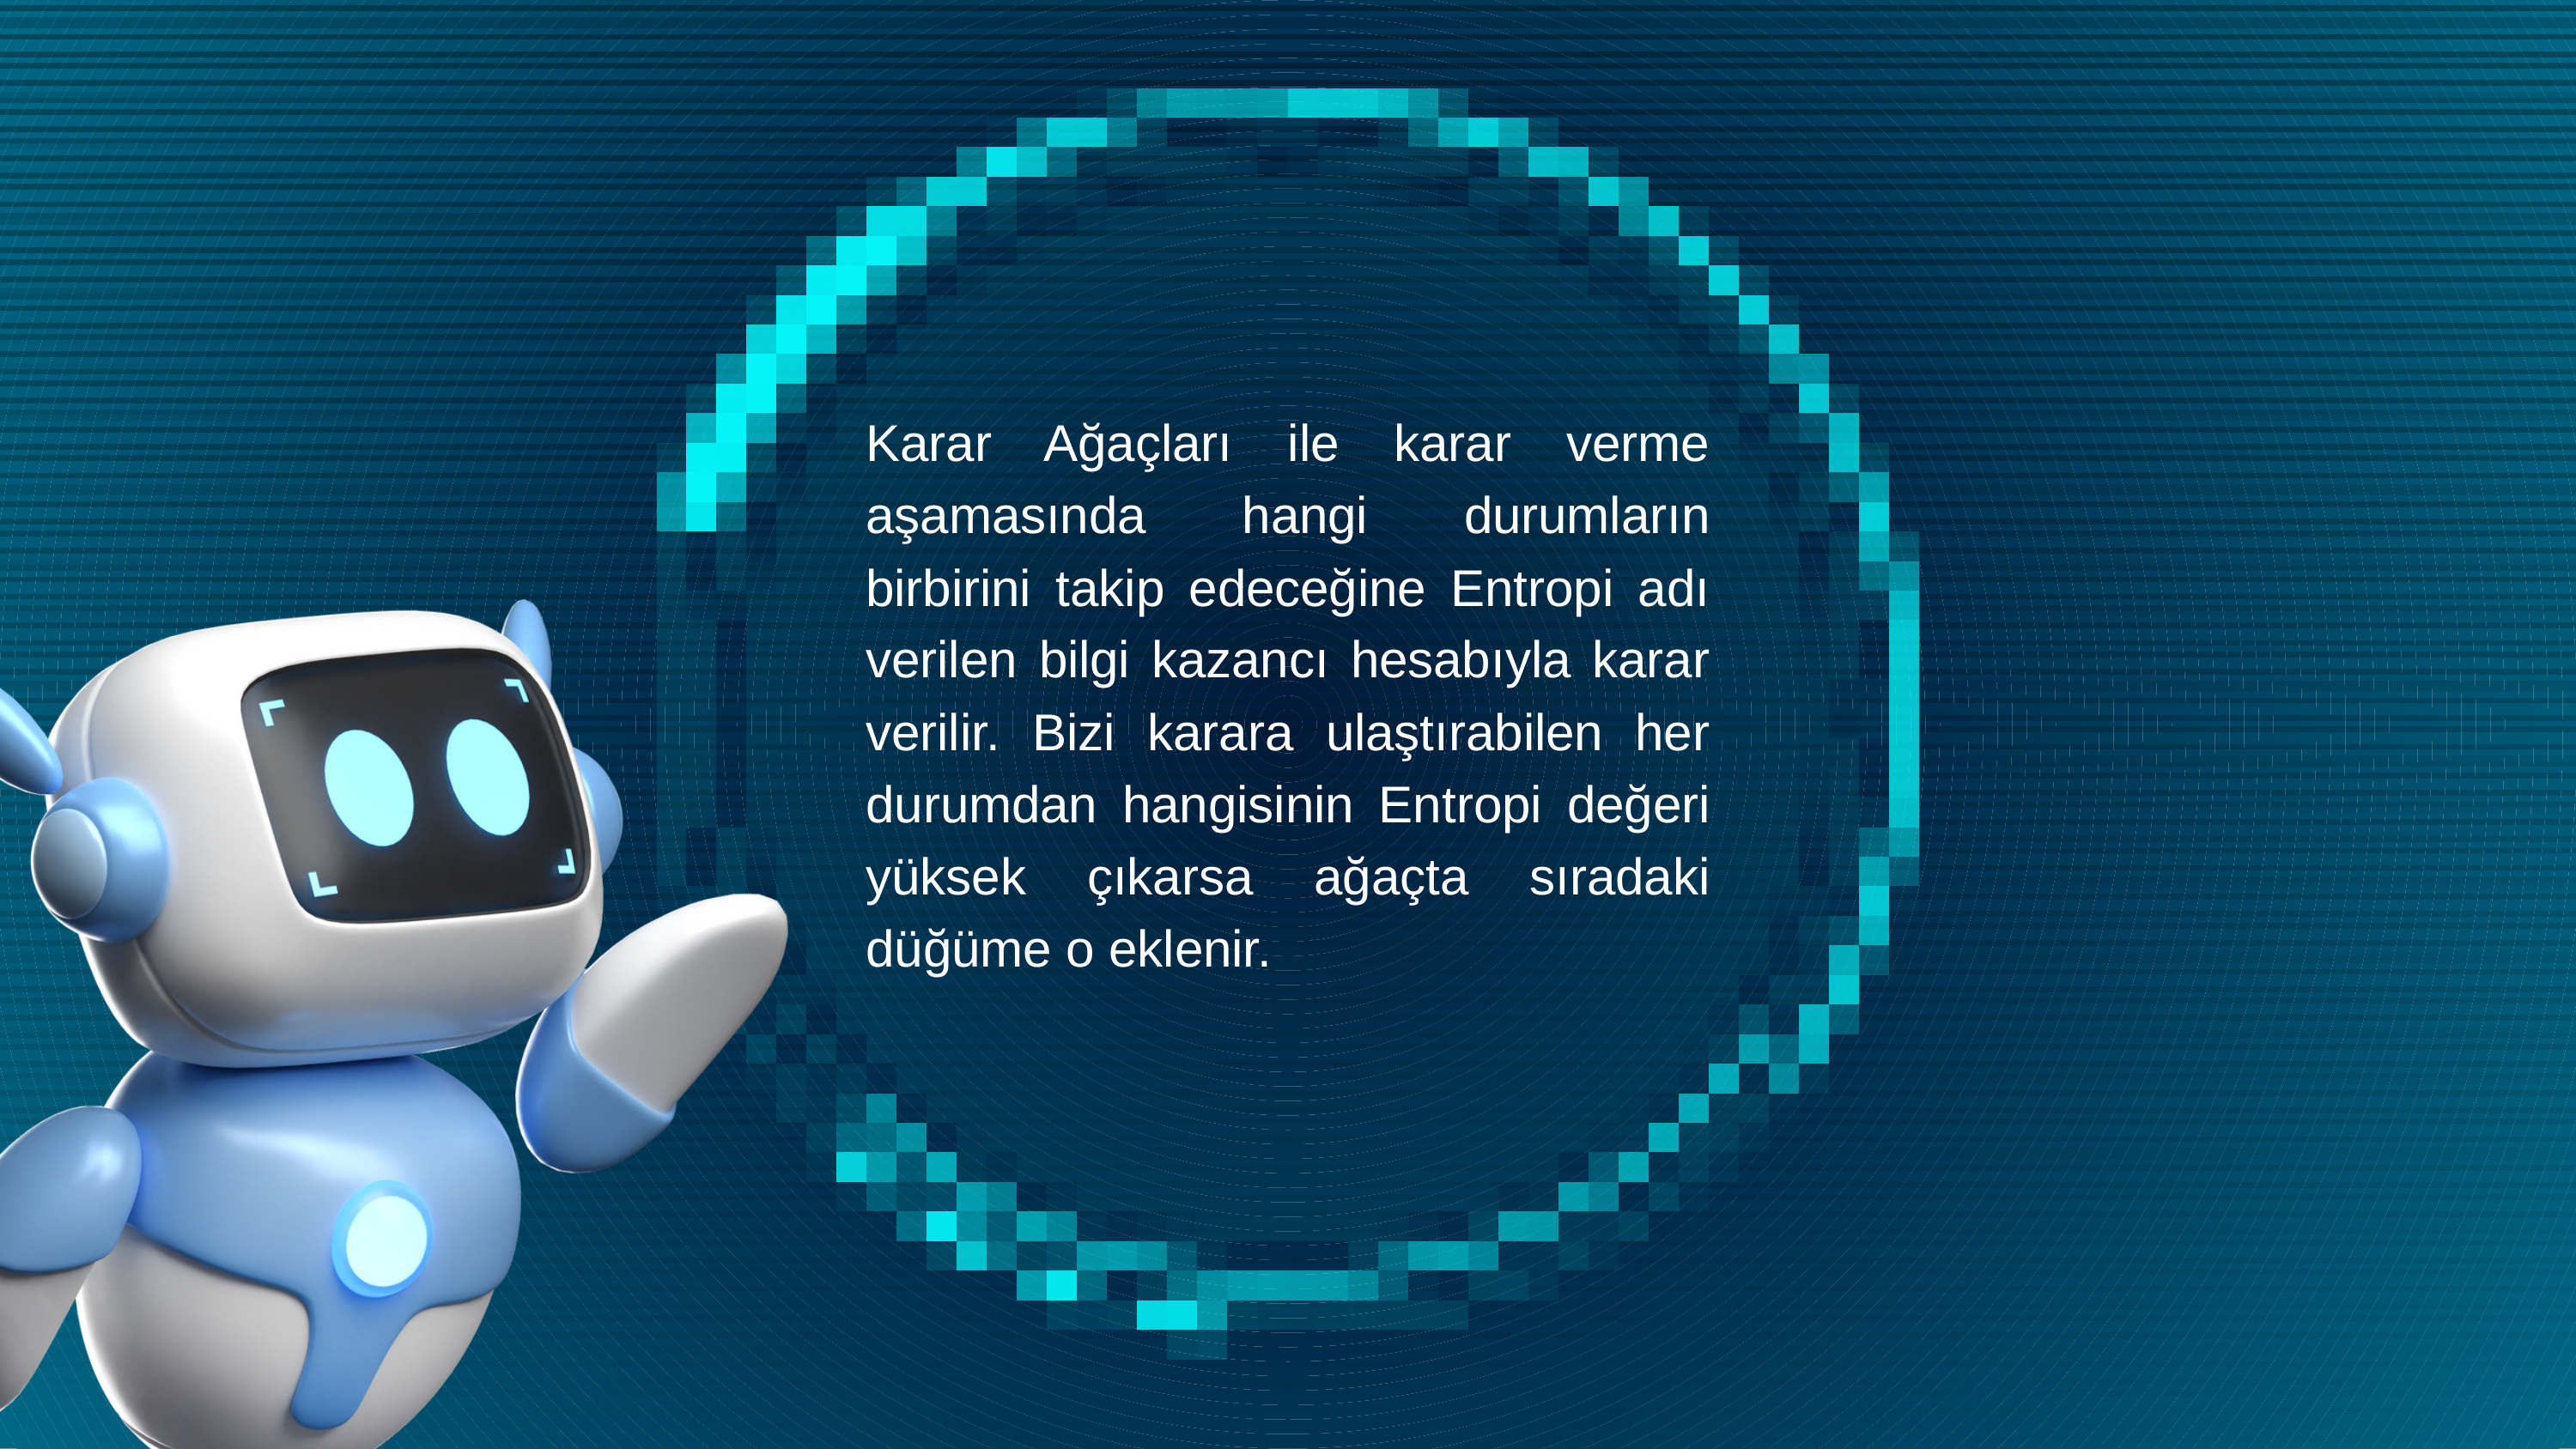

Karar Ağaçları ile karar verme aşamasında hangi durumların birbirini takip edeceğine Entropi adı verilen bilgi kazancı hesabıyla karar verilir. Bizi karara ulaştırabilen her durumdan hangisinin Entropi değeri yüksek çıkarsa ağaçta sıradaki düğüme o eklenir.